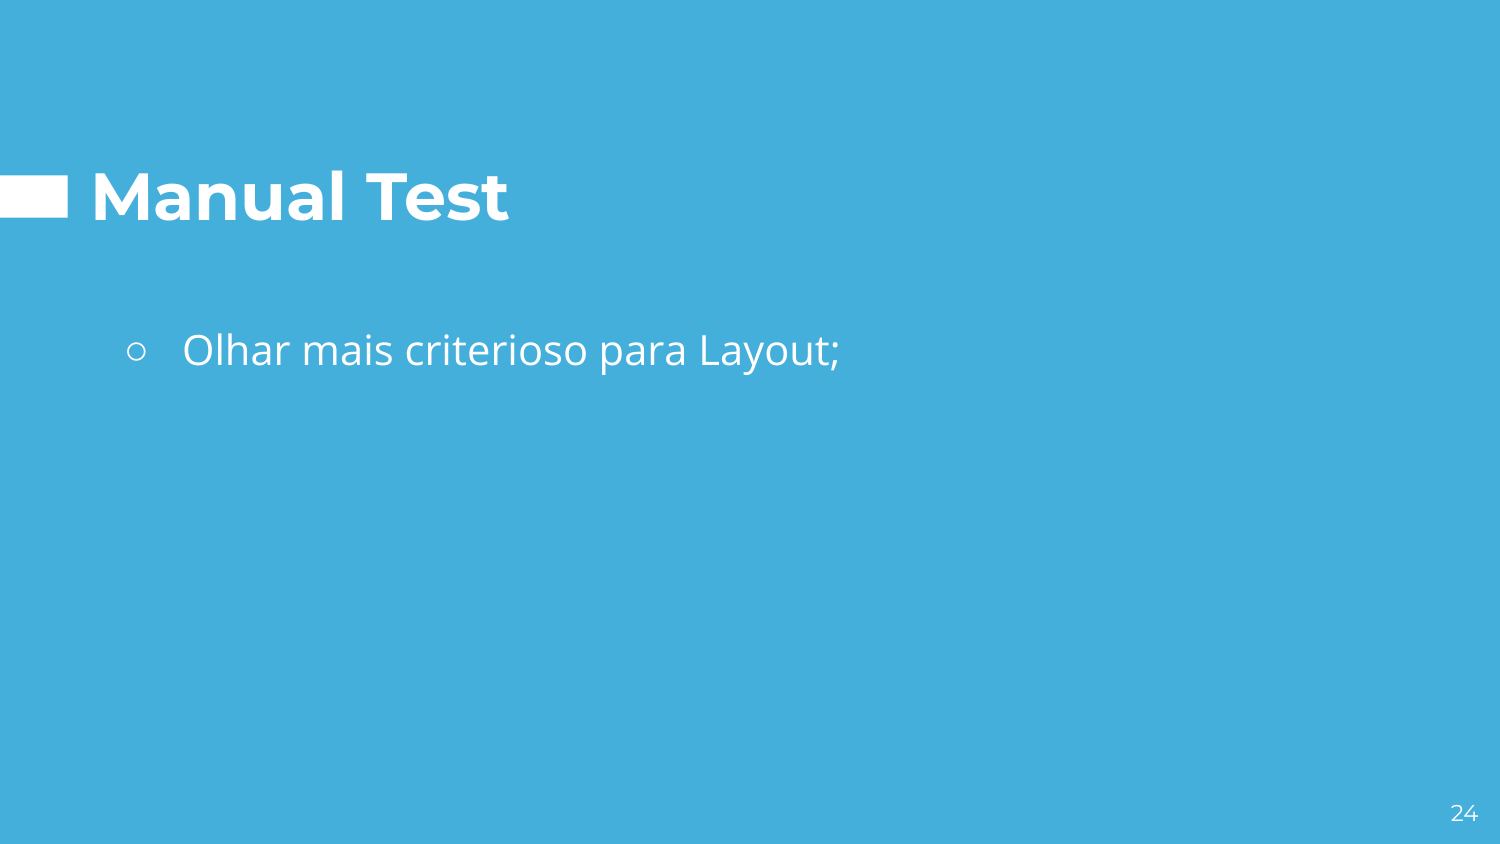

# Manual Test
Olhar mais criterioso para Layout;
24